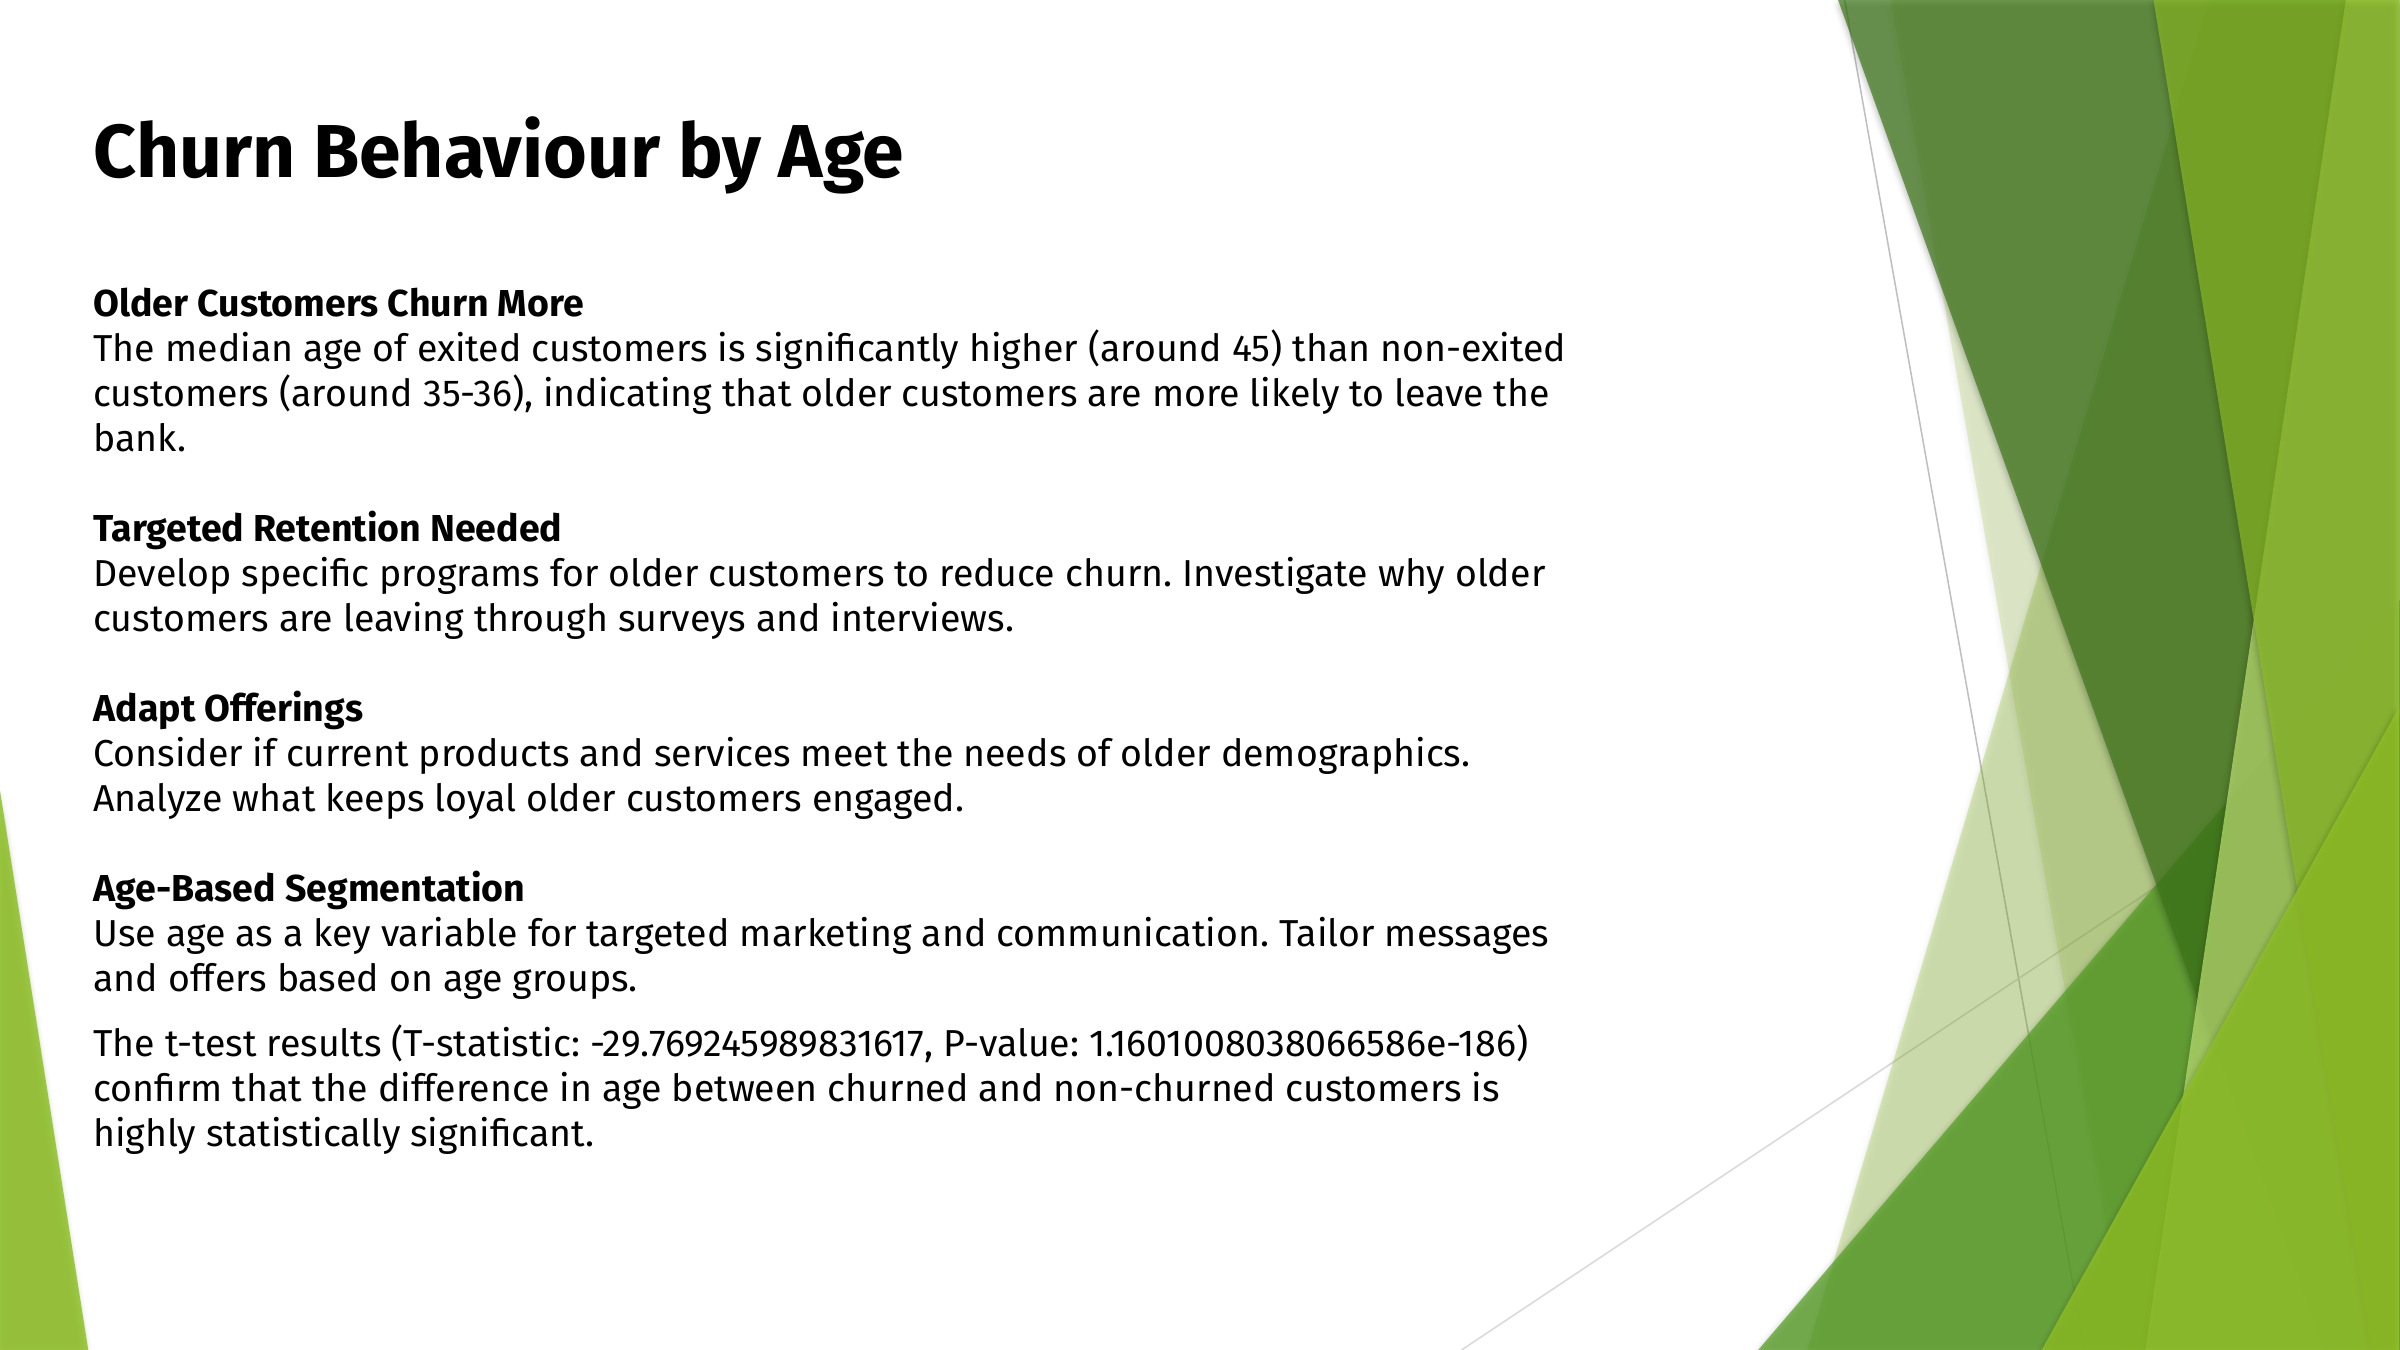

Churn Behaviour by Age
Older Customers Churn More
The median age of exited customers is significantly higher (around 45) than non-exited customers (around 35-36), indicating that older customers are more likely to leave the bank.

Targeted Retention Needed
Develop specific programs for older customers to reduce churn. Investigate why older customers are leaving through surveys and interviews.

Adapt Offerings
Consider if current products and services meet the needs of older demographics. Analyze what keeps loyal older customers engaged.

Age-Based Segmentation
Use age as a key variable for targeted marketing and communication. Tailor messages and offers based on age groups.

The t-test results (T-statistic: -29.769245989831617, P-value: 1.1601008038066586e-186) confirm that the difference in age between churned and non-churned customers is highly statistically significant.